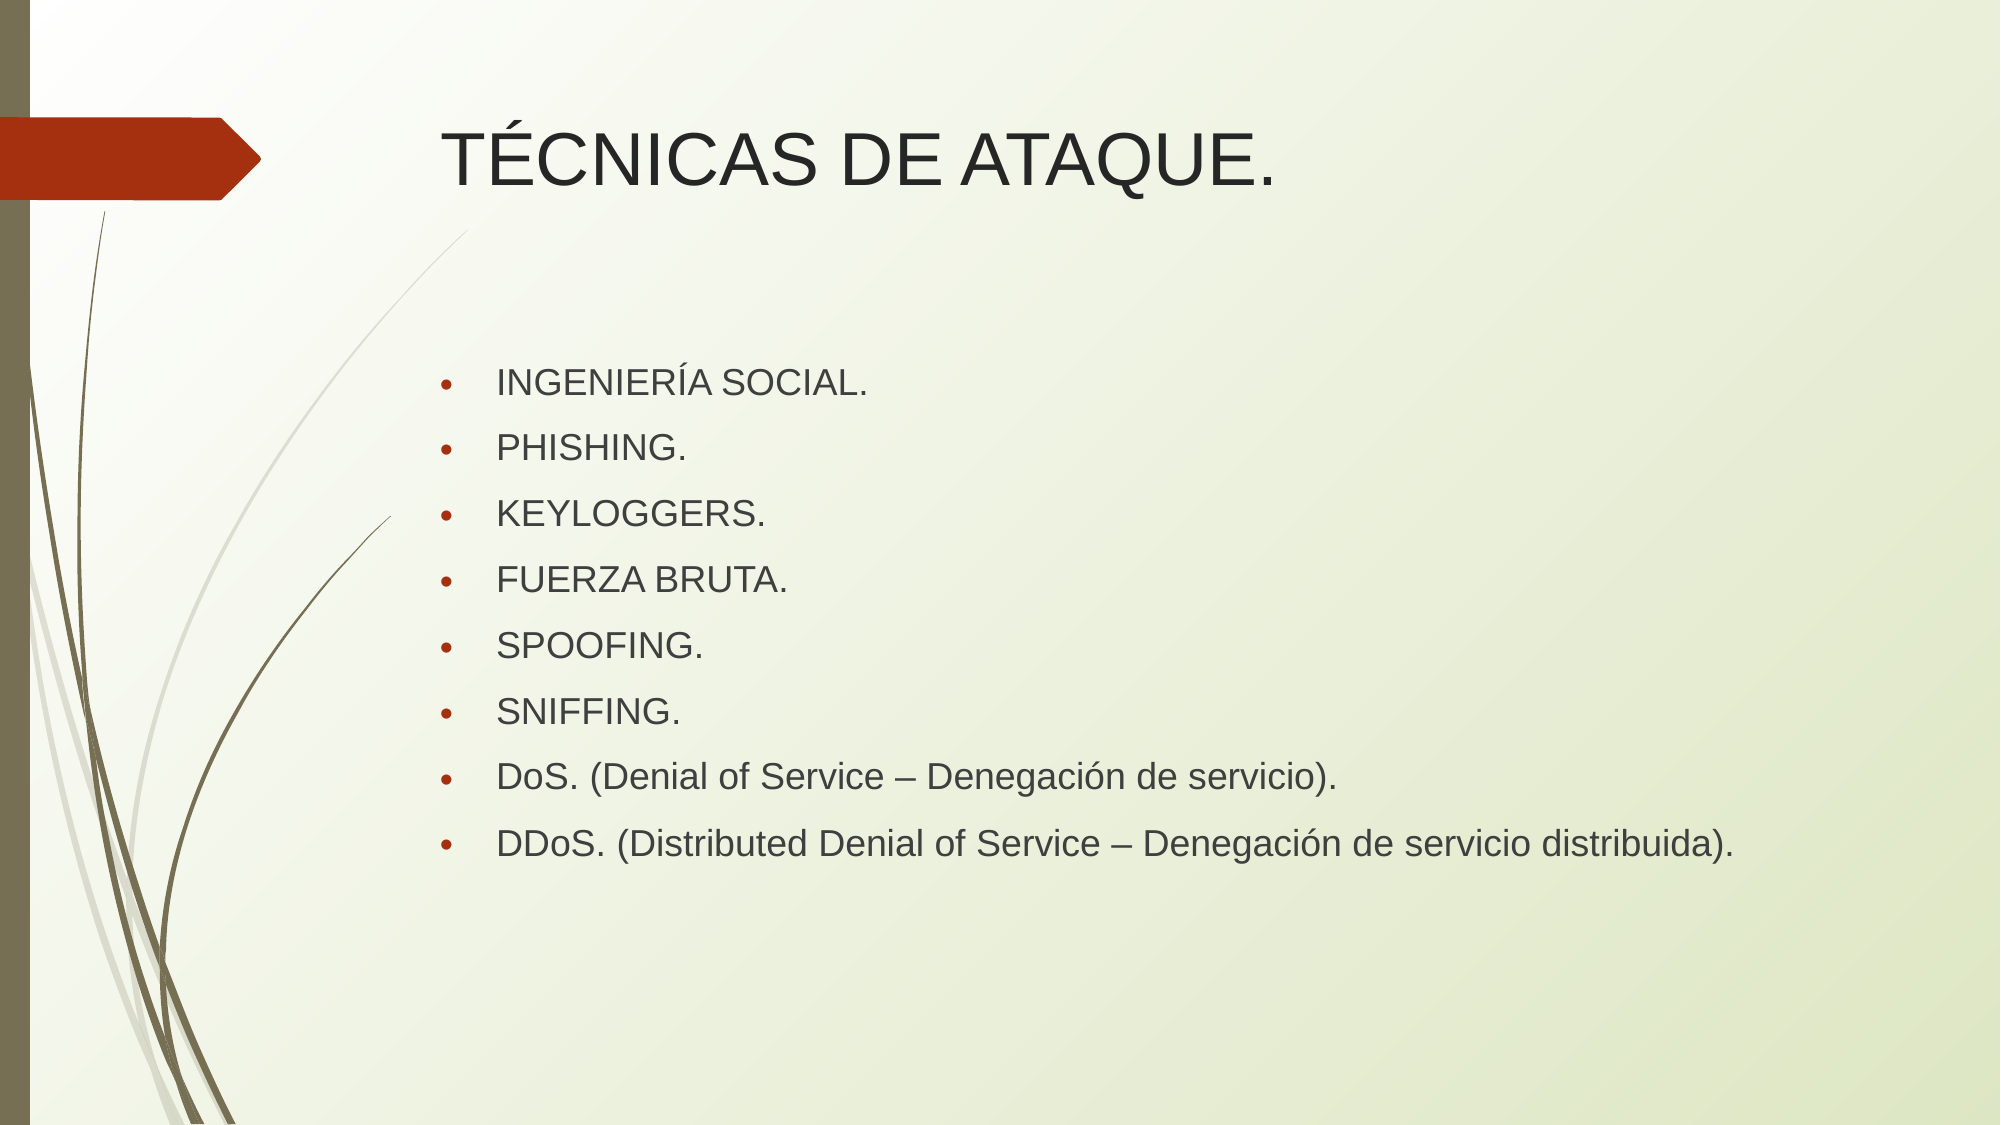

# TÉCNICAS DE ATAQUE.
INGENIERÍA SOCIAL.
PHISHING.
KEYLOGGERS.
FUERZA BRUTA.
SPOOFING.
SNIFFING.
DoS. (Denial of Service – Denegación de servicio).
DDoS. (Distributed Denial of Service – Denegación de servicio distribuida).